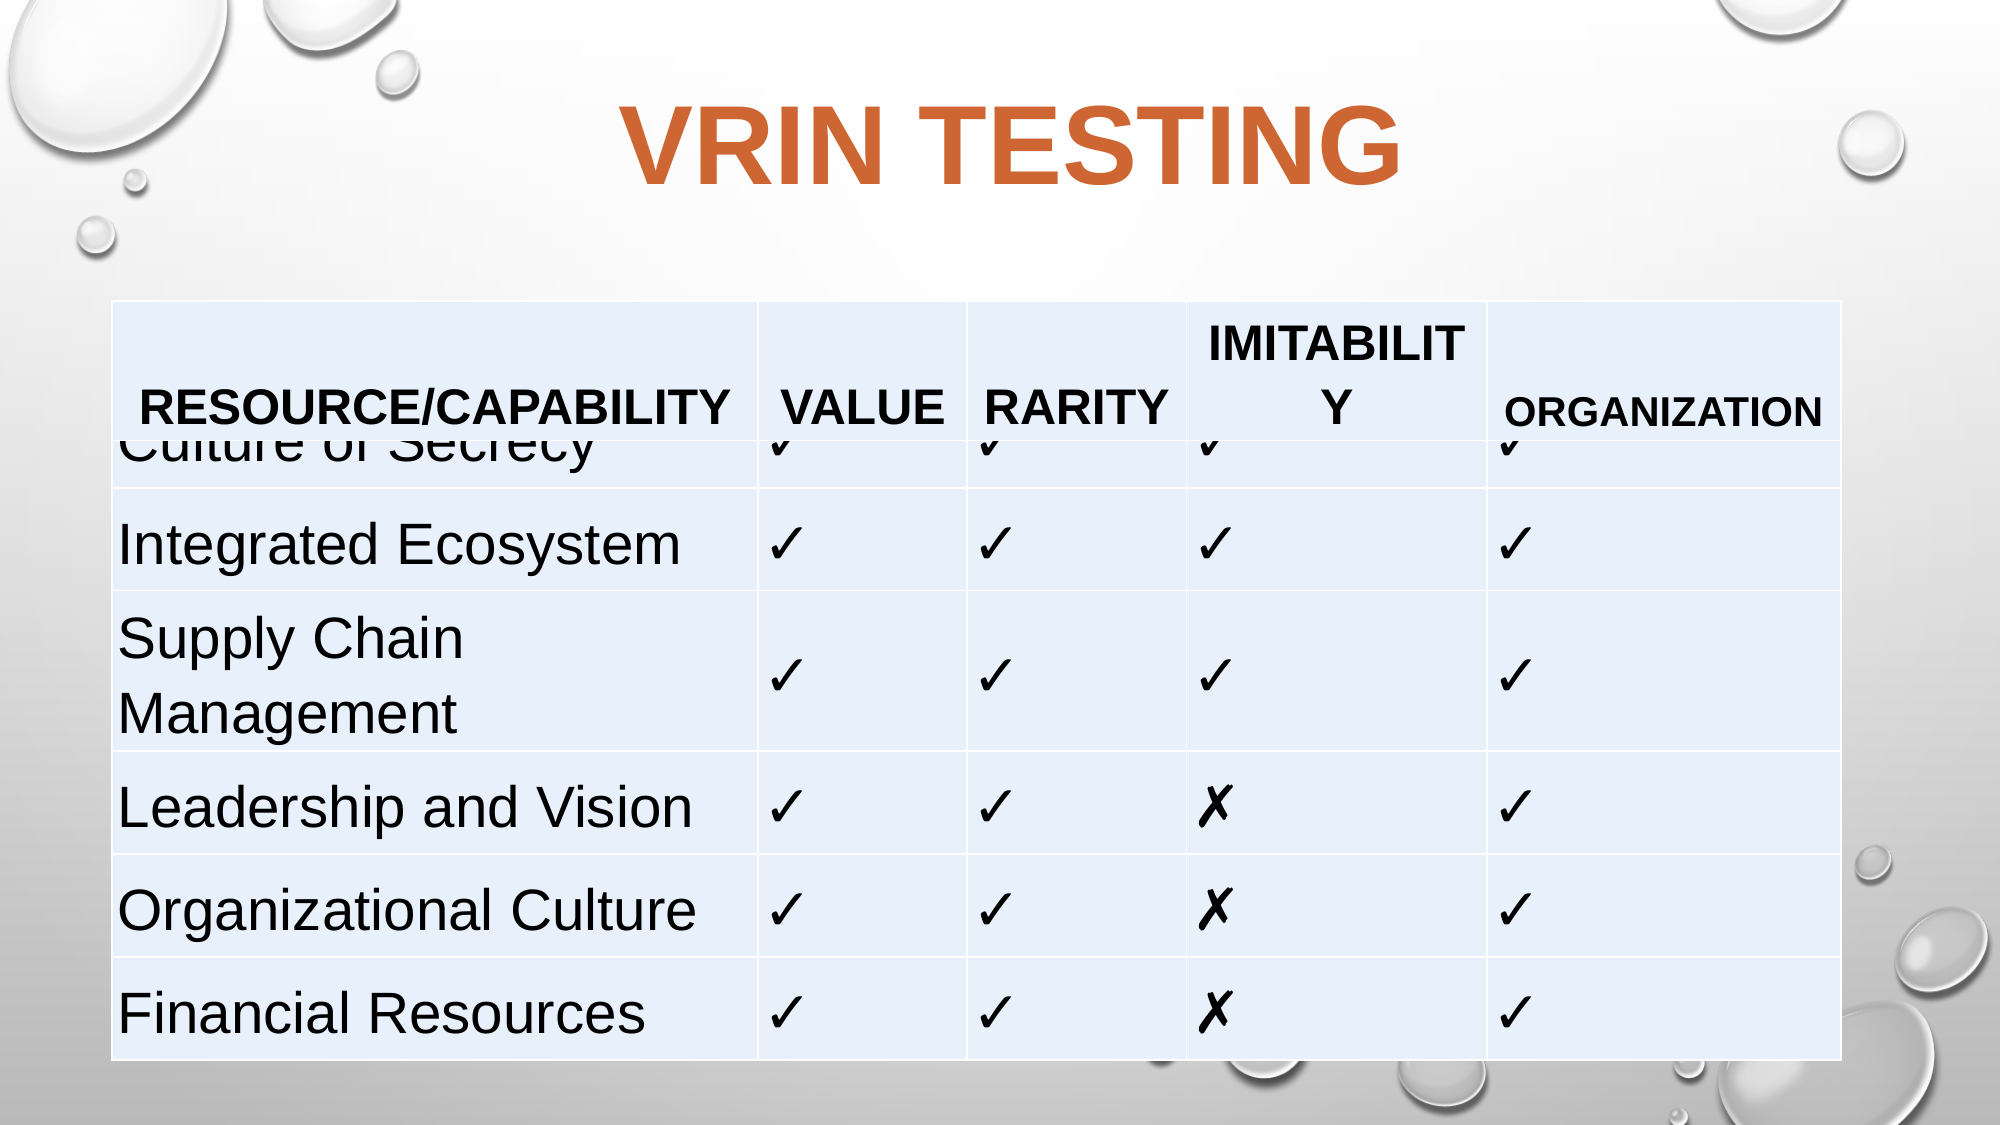

VRIN TESTING
| RESOURCE/CAPABILITY | VALUE | RARITY | IMITABILITY | ORGANIZATION |
| --- | --- | --- | --- | --- |
| Culture of Secrecy | ✓ | ✓ | ✓ | ✓ |
| --- | --- | --- | --- | --- |
| Integrated Ecosystem | ✓ | ✓ | ✓ | ✓ |
| Supply Chain Management | ✓ | ✓ | ✓ | ✓ |
| Leadership and Vision | ✓ | ✓ | ✗ | ✓ |
| Organizational Culture | ✓ | ✓ | ✗ | ✓ |
| Financial Resources | ✓ | ✓ | ✗ | ✓ |